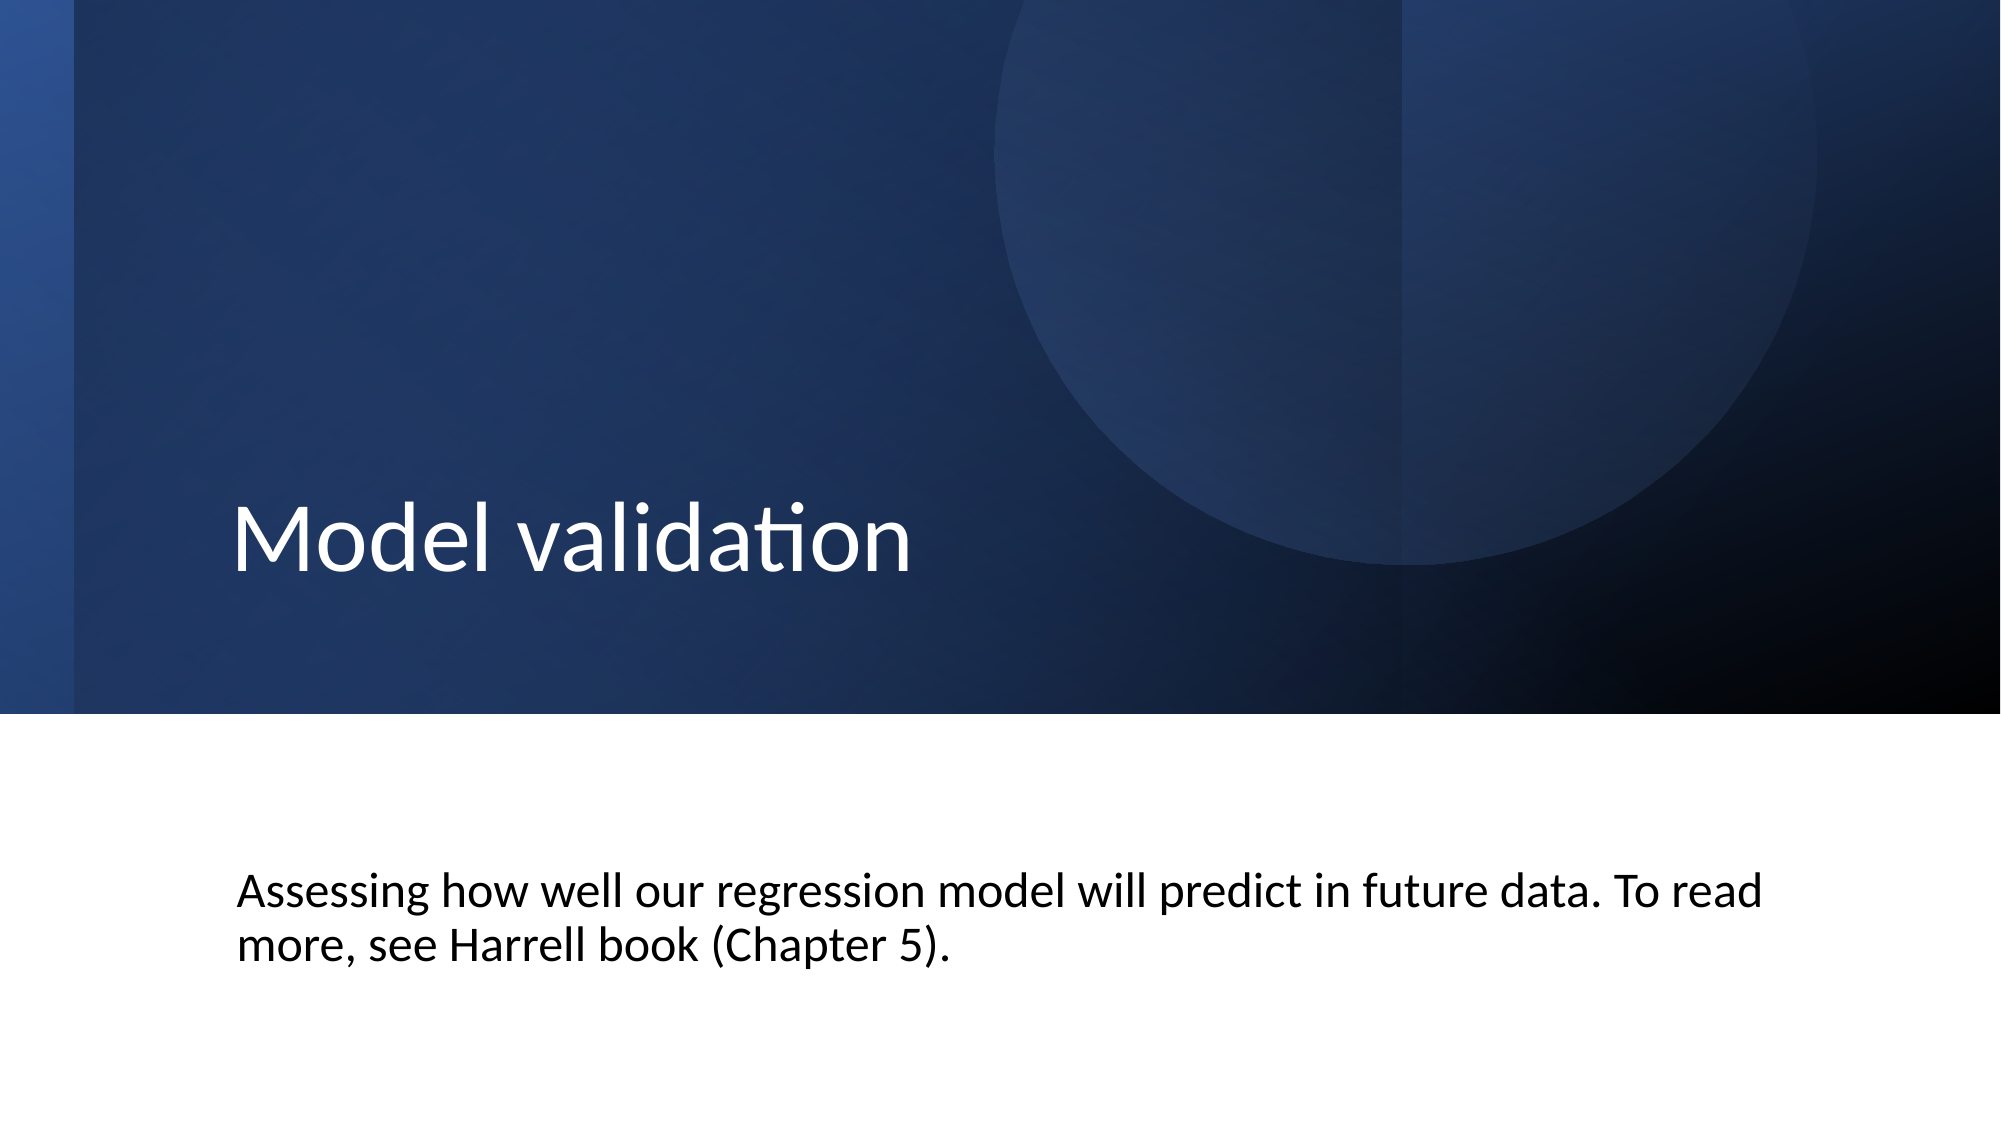

# Model validation
Assessing how well our regression model will predict in future data. To read more, see Harrell book (Chapter 5).
96